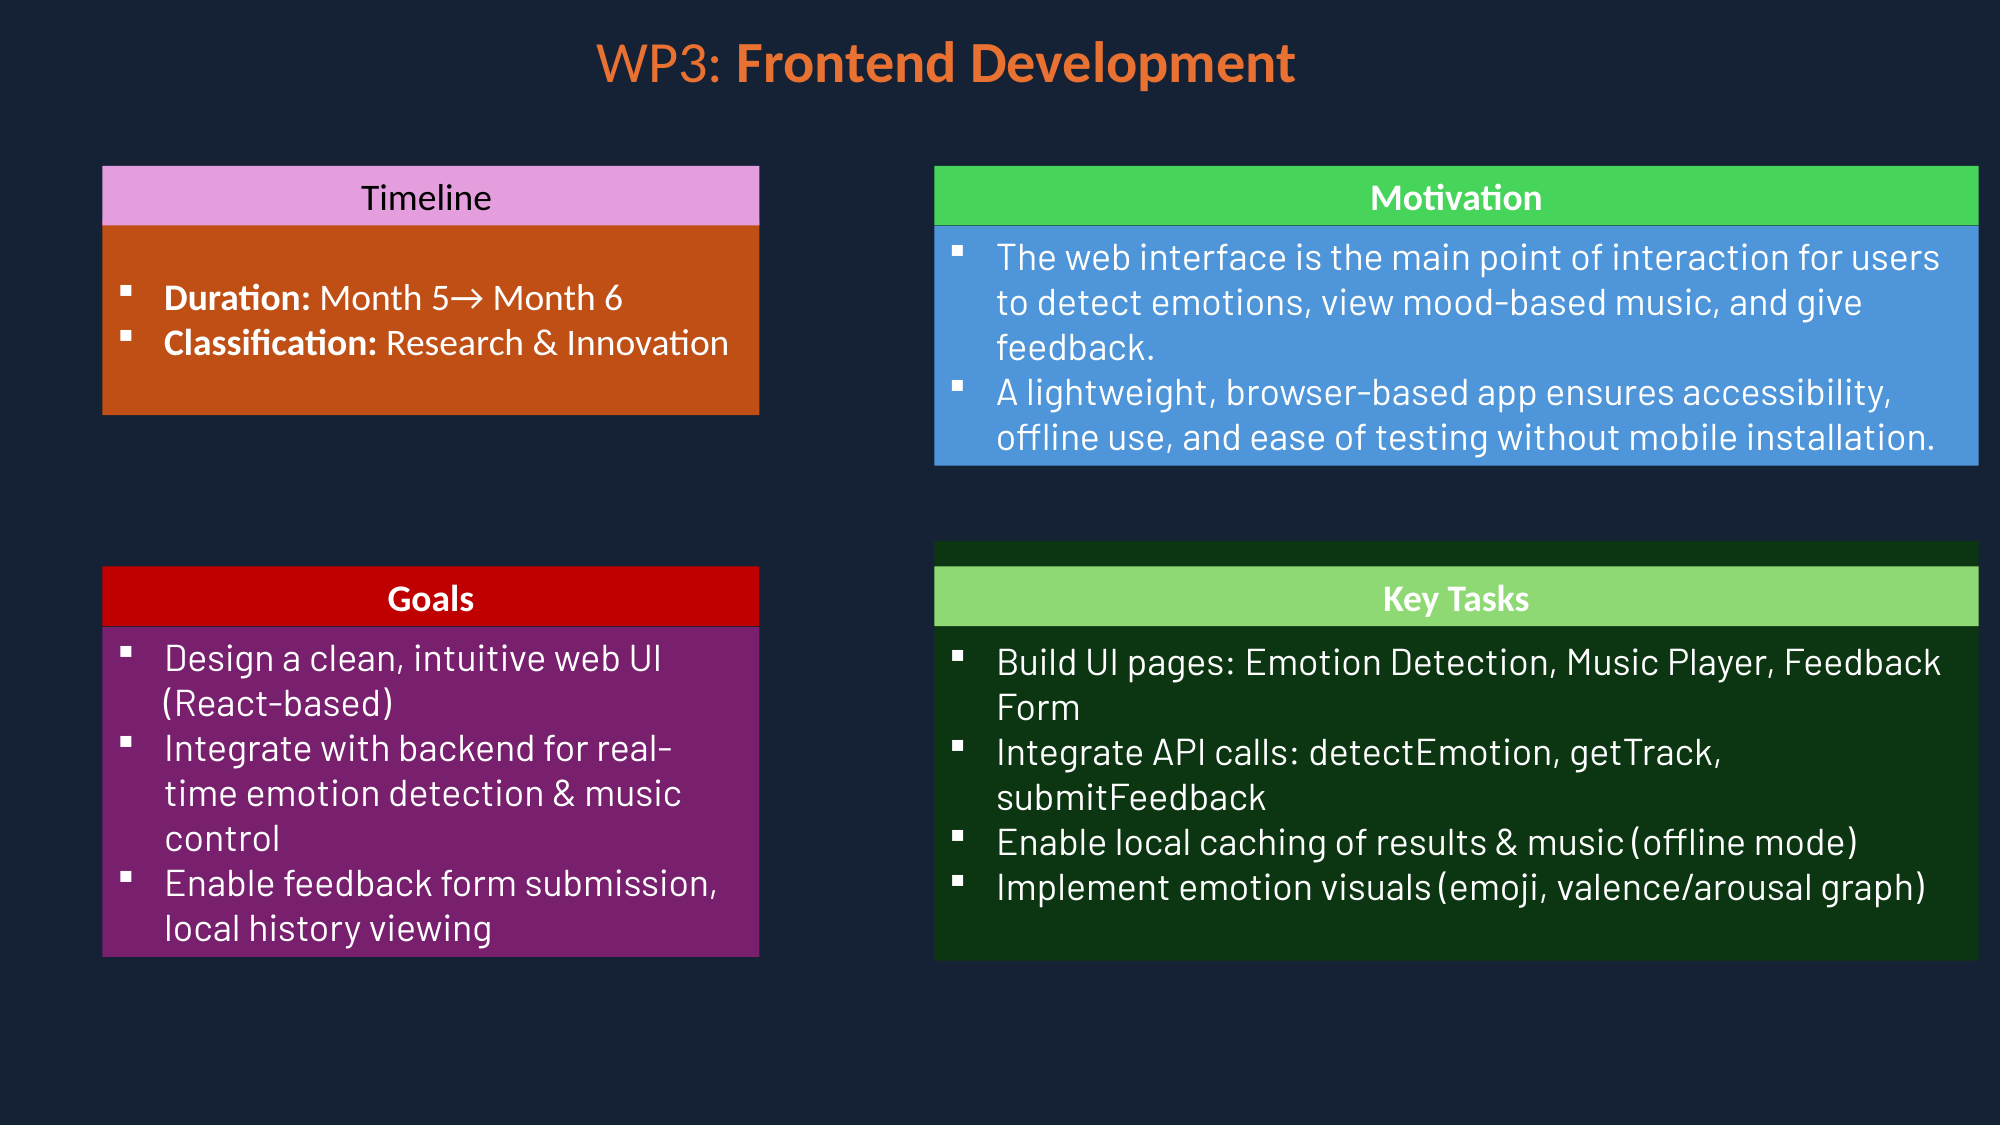

WP3: Frontend Development
Timeline

Duration: Month 5→ Month 6
Classification: Research & Innovation

Motivation
The web interface is the main point of interaction for users to detect emotions, view mood-based music, and give feedback.
A lightweight, browser-based app ensures accessibility, offline use, and ease of testing without mobile installation.

Build UI pages: Emotion Detection, Music Player, Feedback Form
Integrate API calls: detectEmotion, getTrack, submitFeedback
Enable local caching of results & music (offline mode)
Implement emotion visuals (emoji, valence/arousal graph)

Key Tasks
Goals
Design a clean, intuitive web UI (React-based)
Integrate with backend for real-time emotion detection & music control
Enable feedback form submission, local history viewing